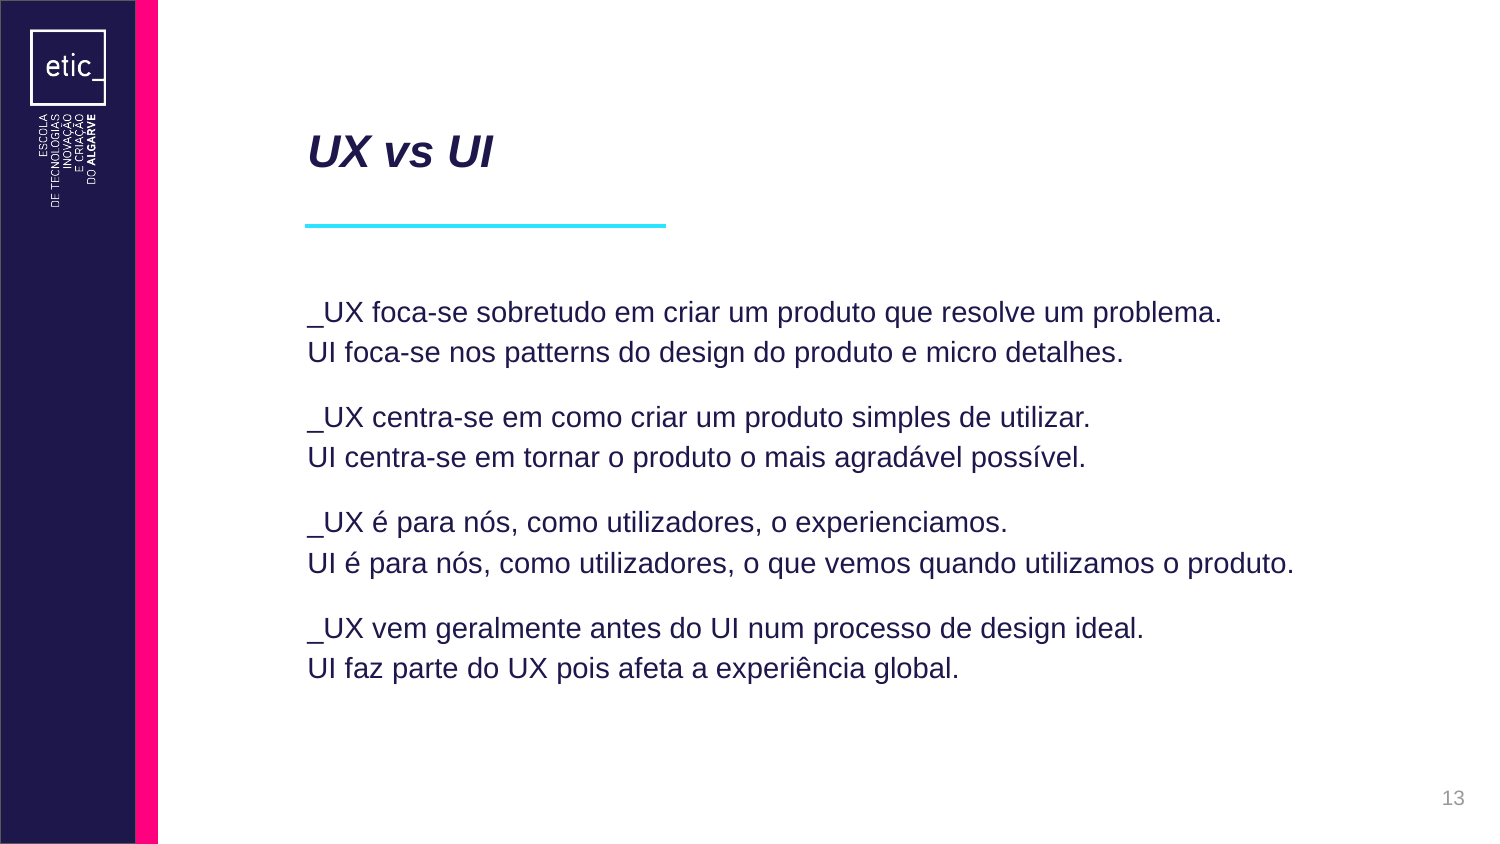

# UX vs UI
_UX foca-se sobretudo em criar um produto que resolve um problema.
UI foca-se nos patterns do design do produto e micro detalhes.
_UX centra-se em como criar um produto simples de utilizar.
UI centra-se em tornar o produto o mais agradável possível.
_UX é para nós, como utilizadores, o experienciamos.
UI é para nós, como utilizadores, o que vemos quando utilizamos o produto.
_UX vem geralmente antes do UI num processo de design ideal.
UI faz parte do UX pois afeta a experiência global.
13